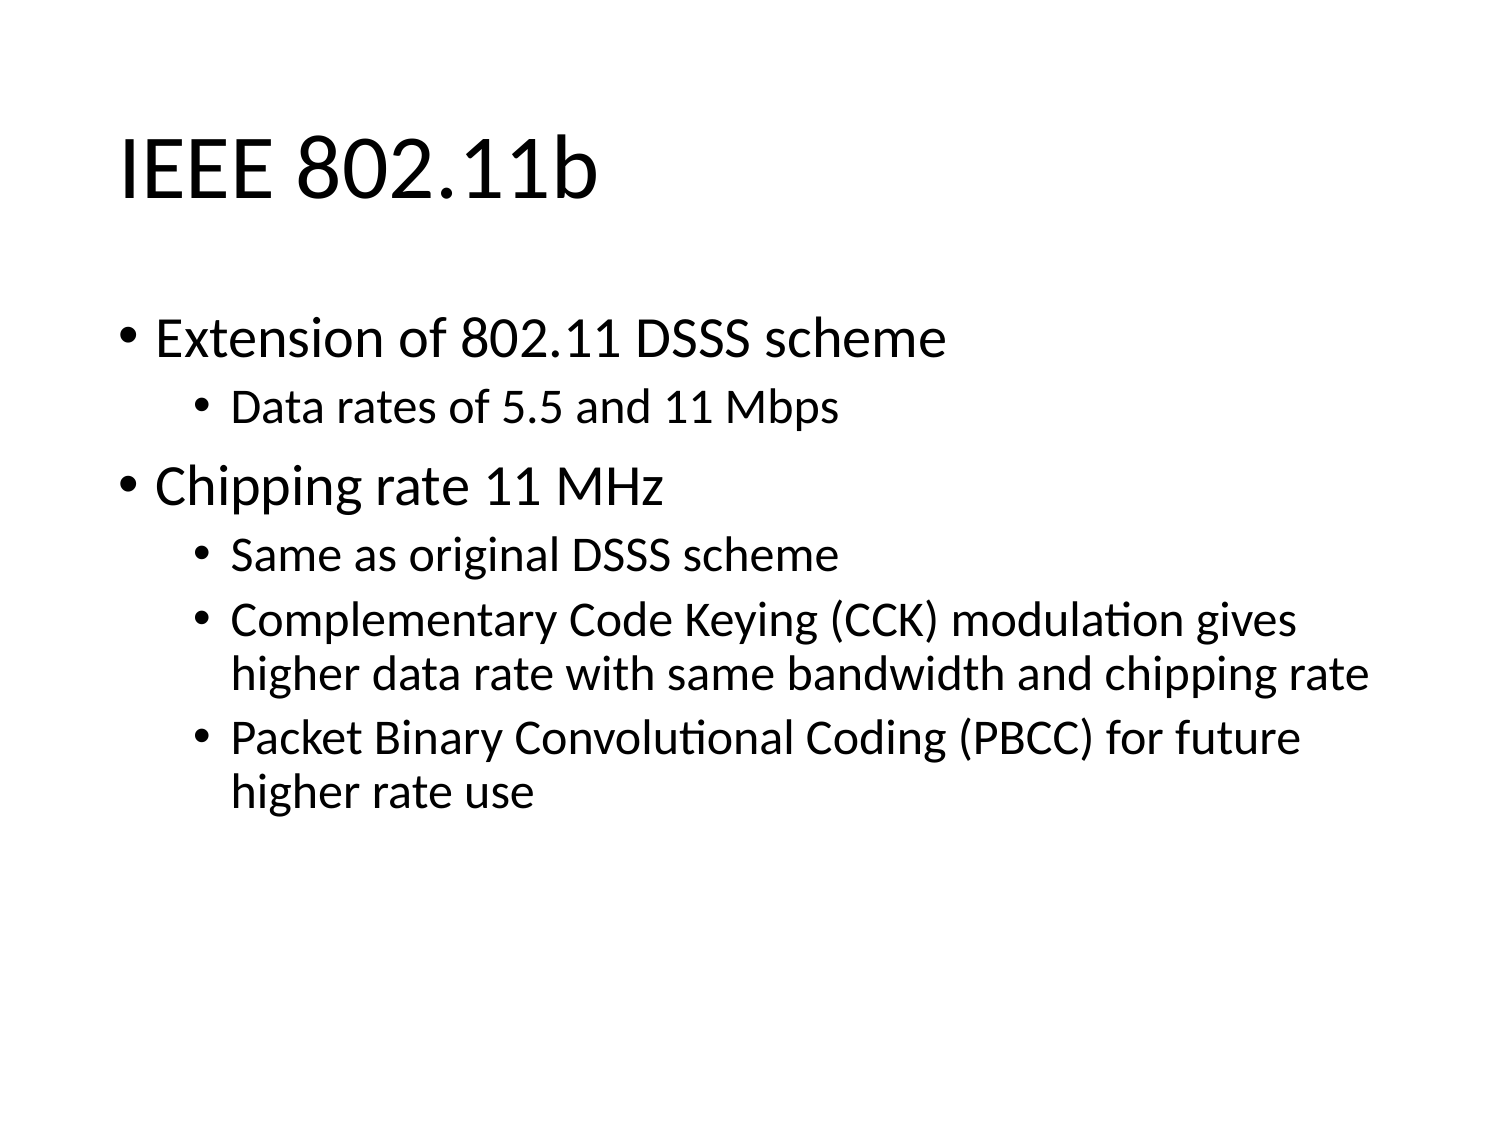

# IEEE 802.11b
Extension of 802.11 DSSS scheme
Data rates of 5.5 and 11 Mbps
Chipping rate 11 MHz
Same as original DSSS scheme
Complementary Code Keying (CCK) modulation gives higher data rate with same bandwidth and chipping rate
Packet Binary Convolutional Coding (PBCC) for future higher rate use